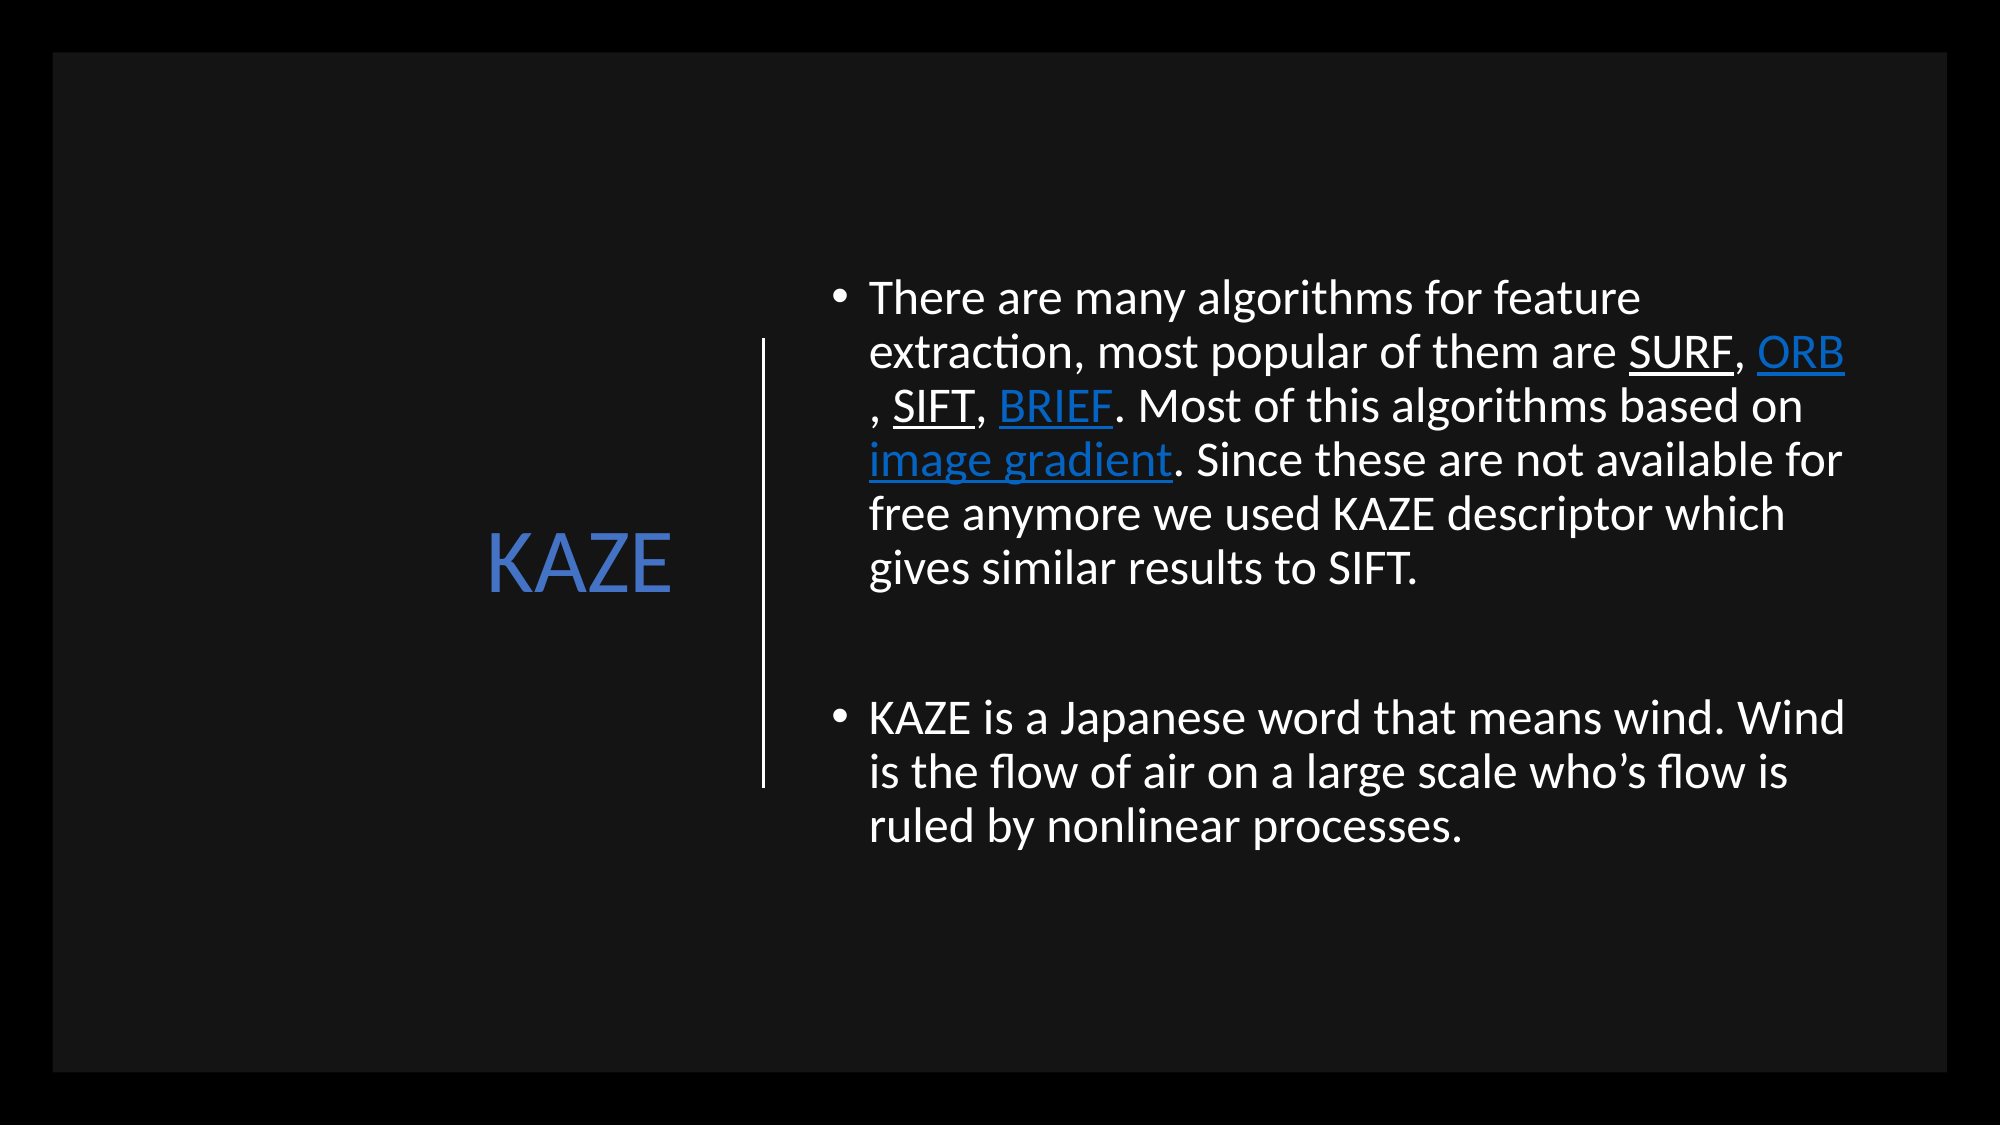

# KAZE
There are many algorithms for feature extraction, most popular of them are SURF, ORB, SIFT, BRIEF. Most of this algorithms based on image gradient. Since these are not available for free anymore we used KAZE descriptor which gives similar results to SIFT.

KAZE is a Japanese word that means wind. Wind is the flow of air on a large scale who’s flow is ruled by nonlinear processes.